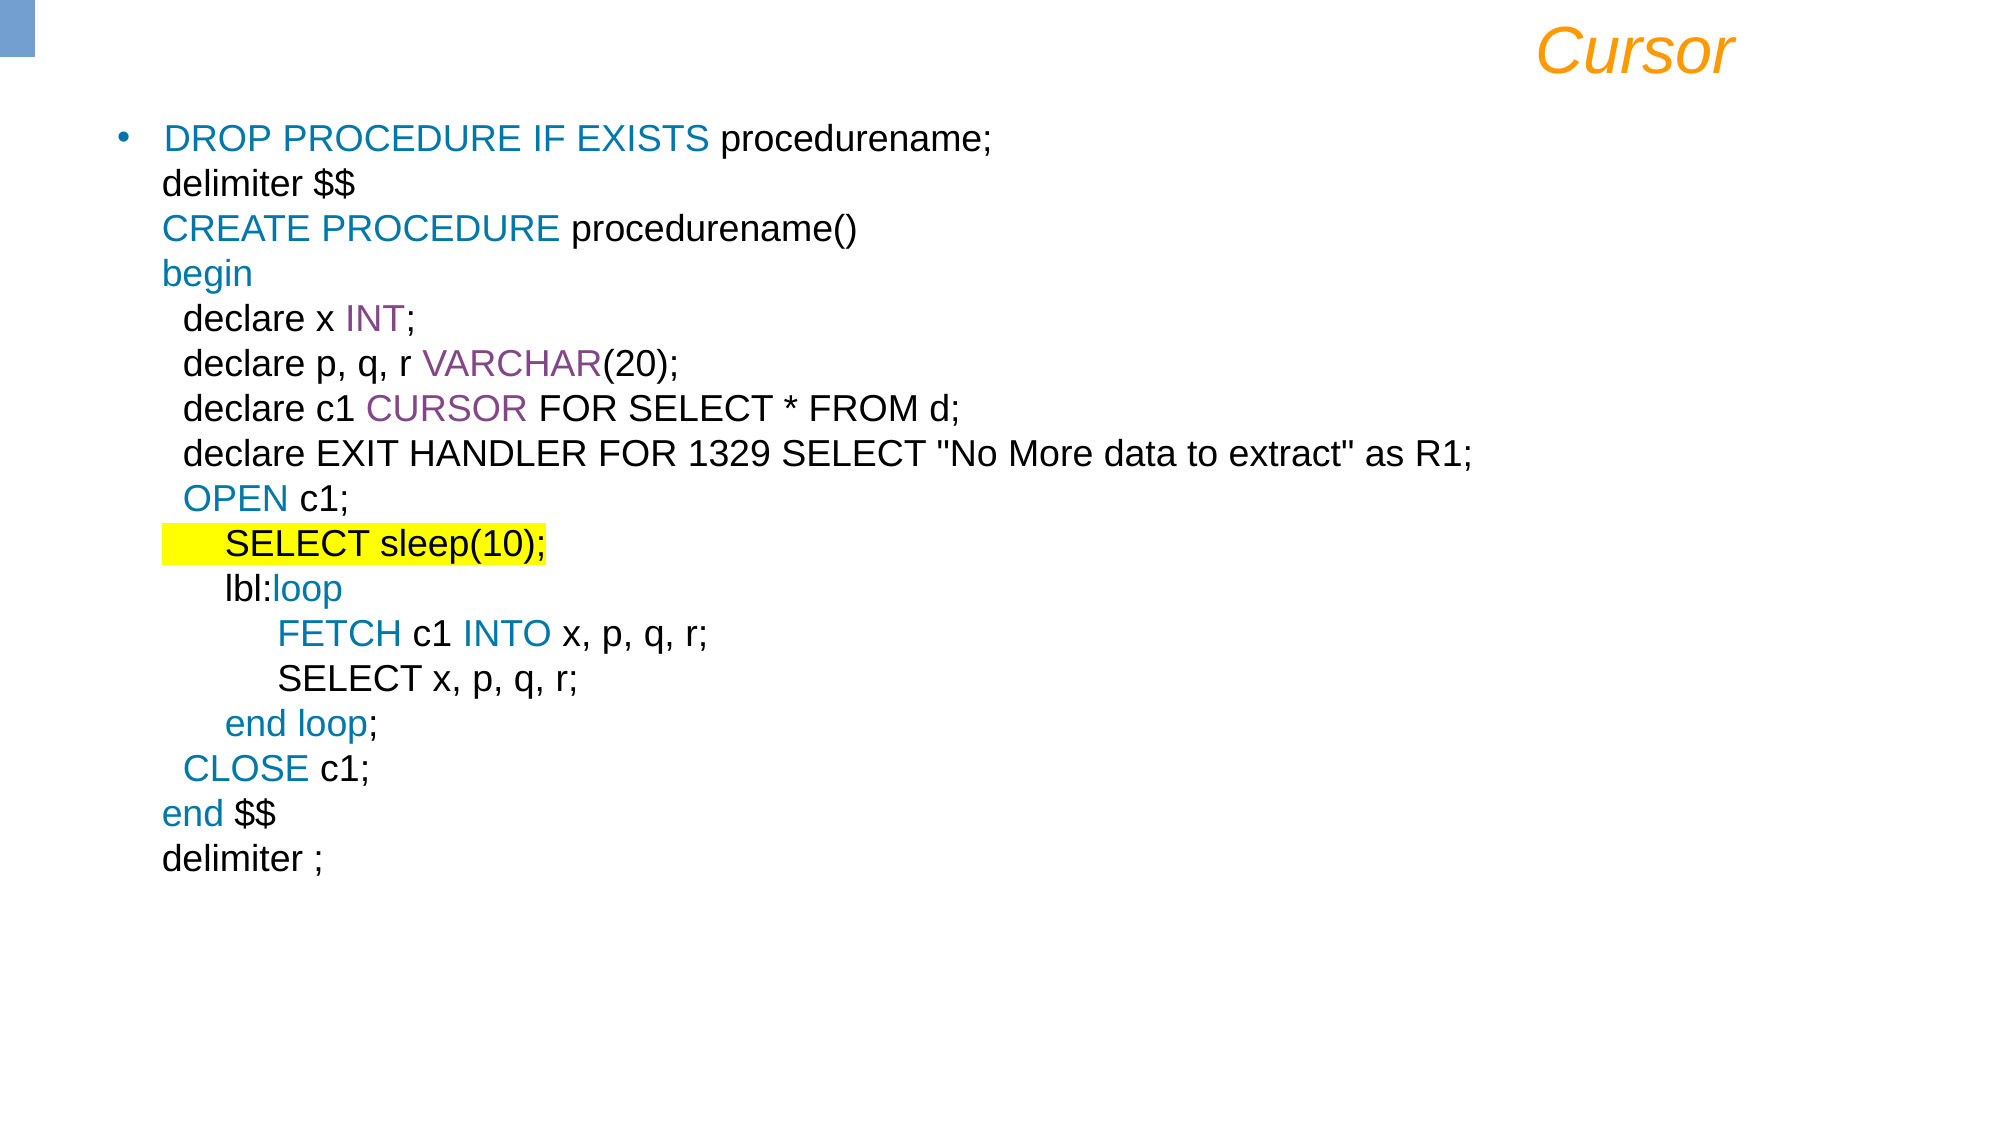

Cursor
DROP PROCEDURE IF EXISTS procedurename;
delimiter $$
CREATE PROCEDURE procedurename()
begin
  declare x INT;
  declare p, q, r VARCHAR(20);
  declare c1 CURSOR FOR SELECT * FROM d;
  declare EXIT HANDLER FOR 1329 SELECT "No More data to extract" as R1;
  OPEN c1;
      SELECT sleep(10);
      lbl:loop
           FETCH c1 INTO x, p, q, r;
           SELECT x, p, q, r;
      end loop;
  CLOSE c1;
end $$
delimiter ;